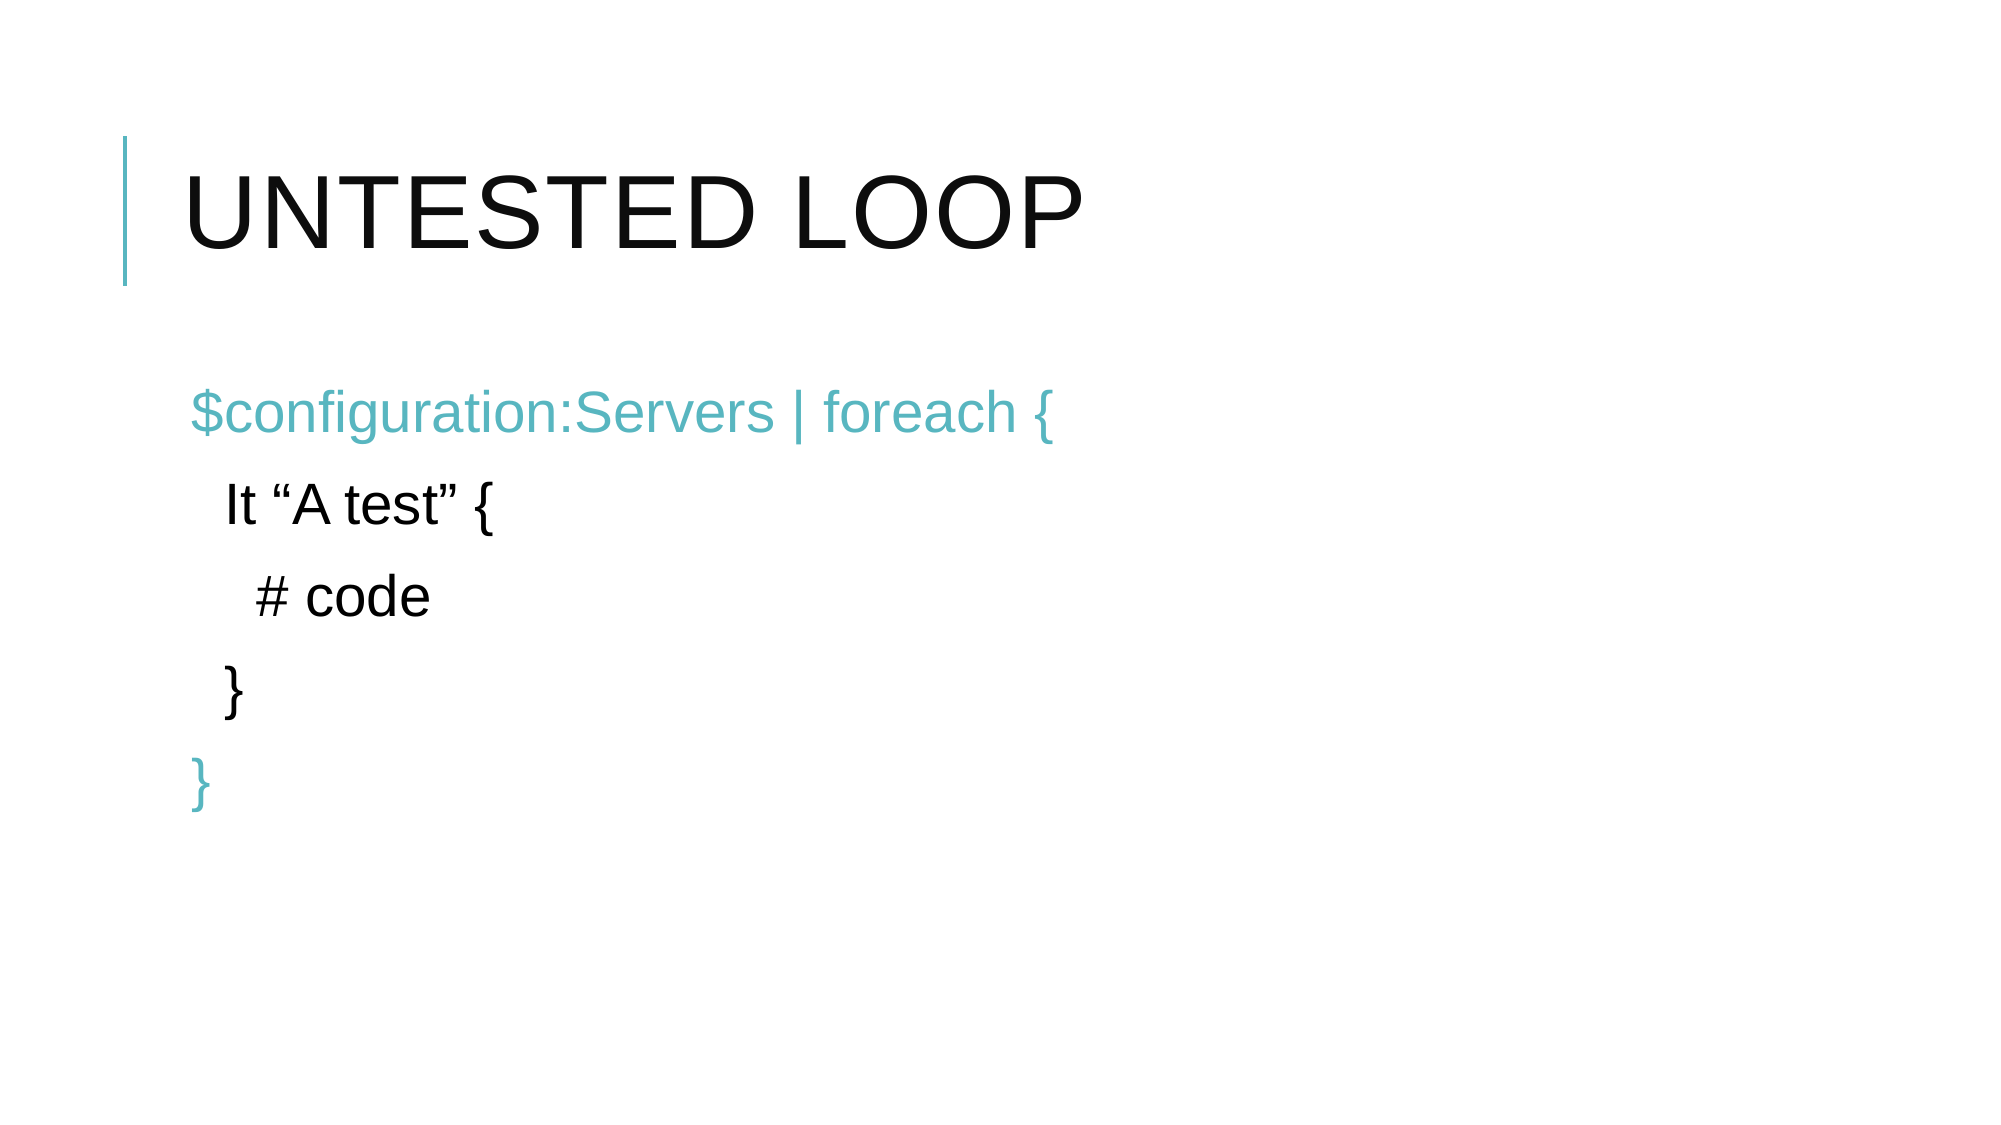

# Untested loop
$configuration:Servers | foreach {
  It “A test” {
    # code
  }
}